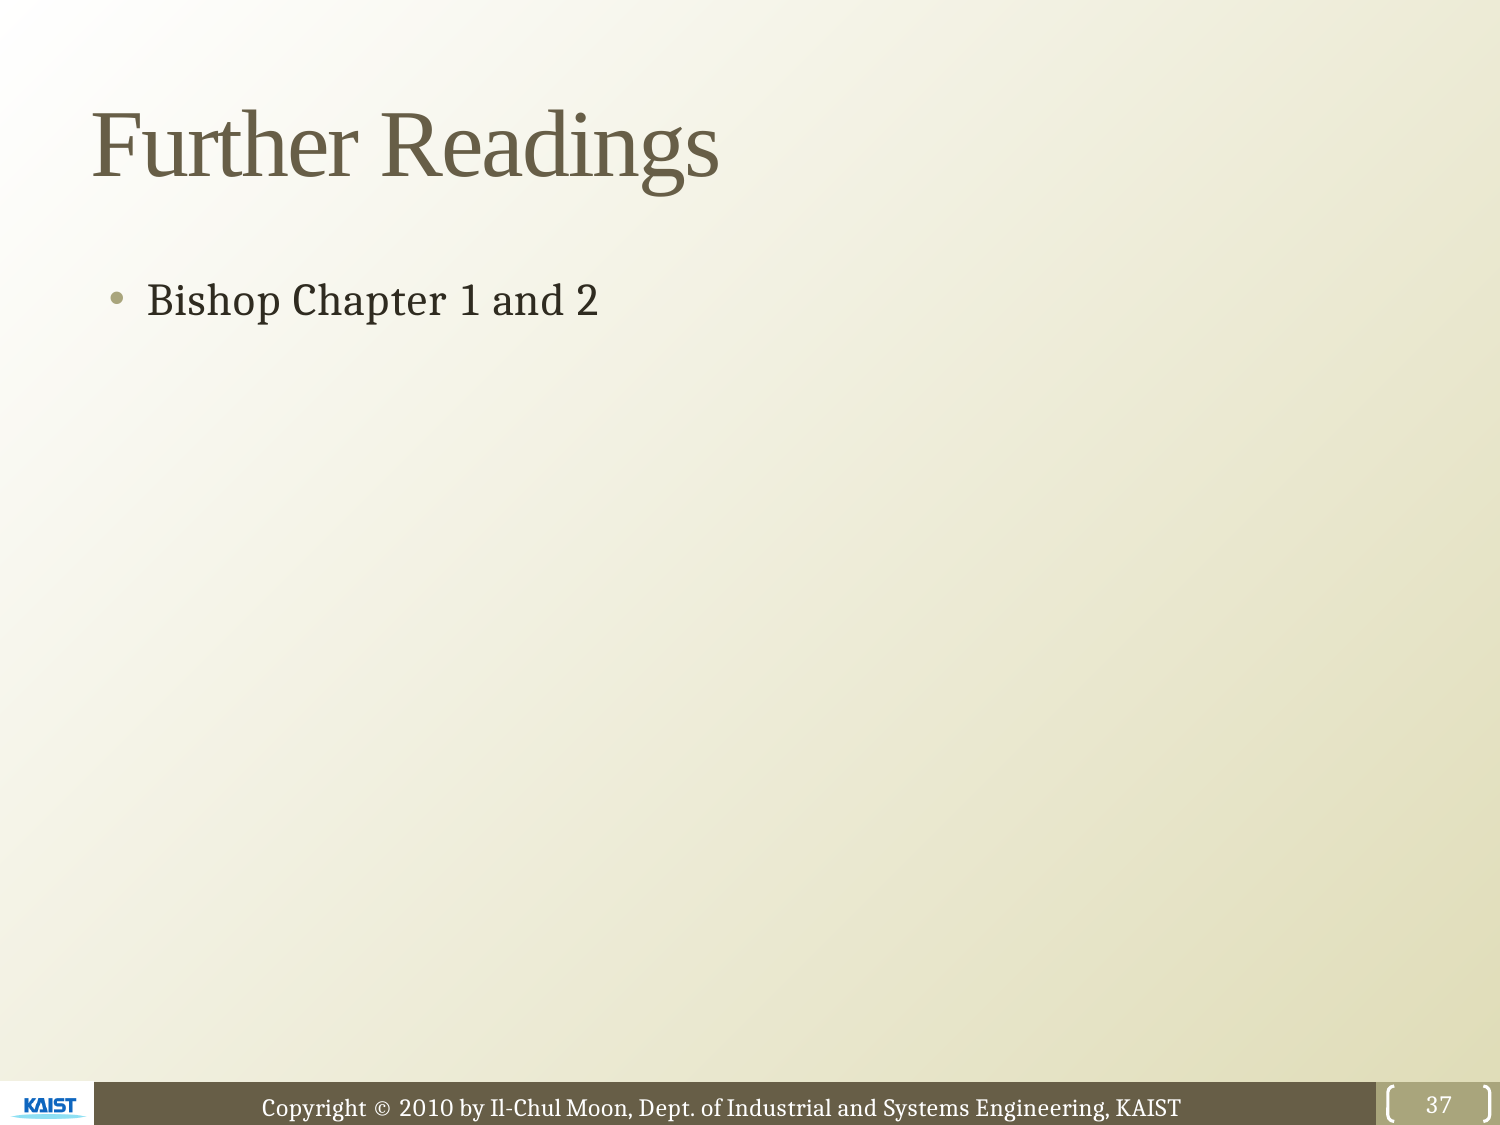

# Further Readings
Bishop Chapter 1 and 2
37